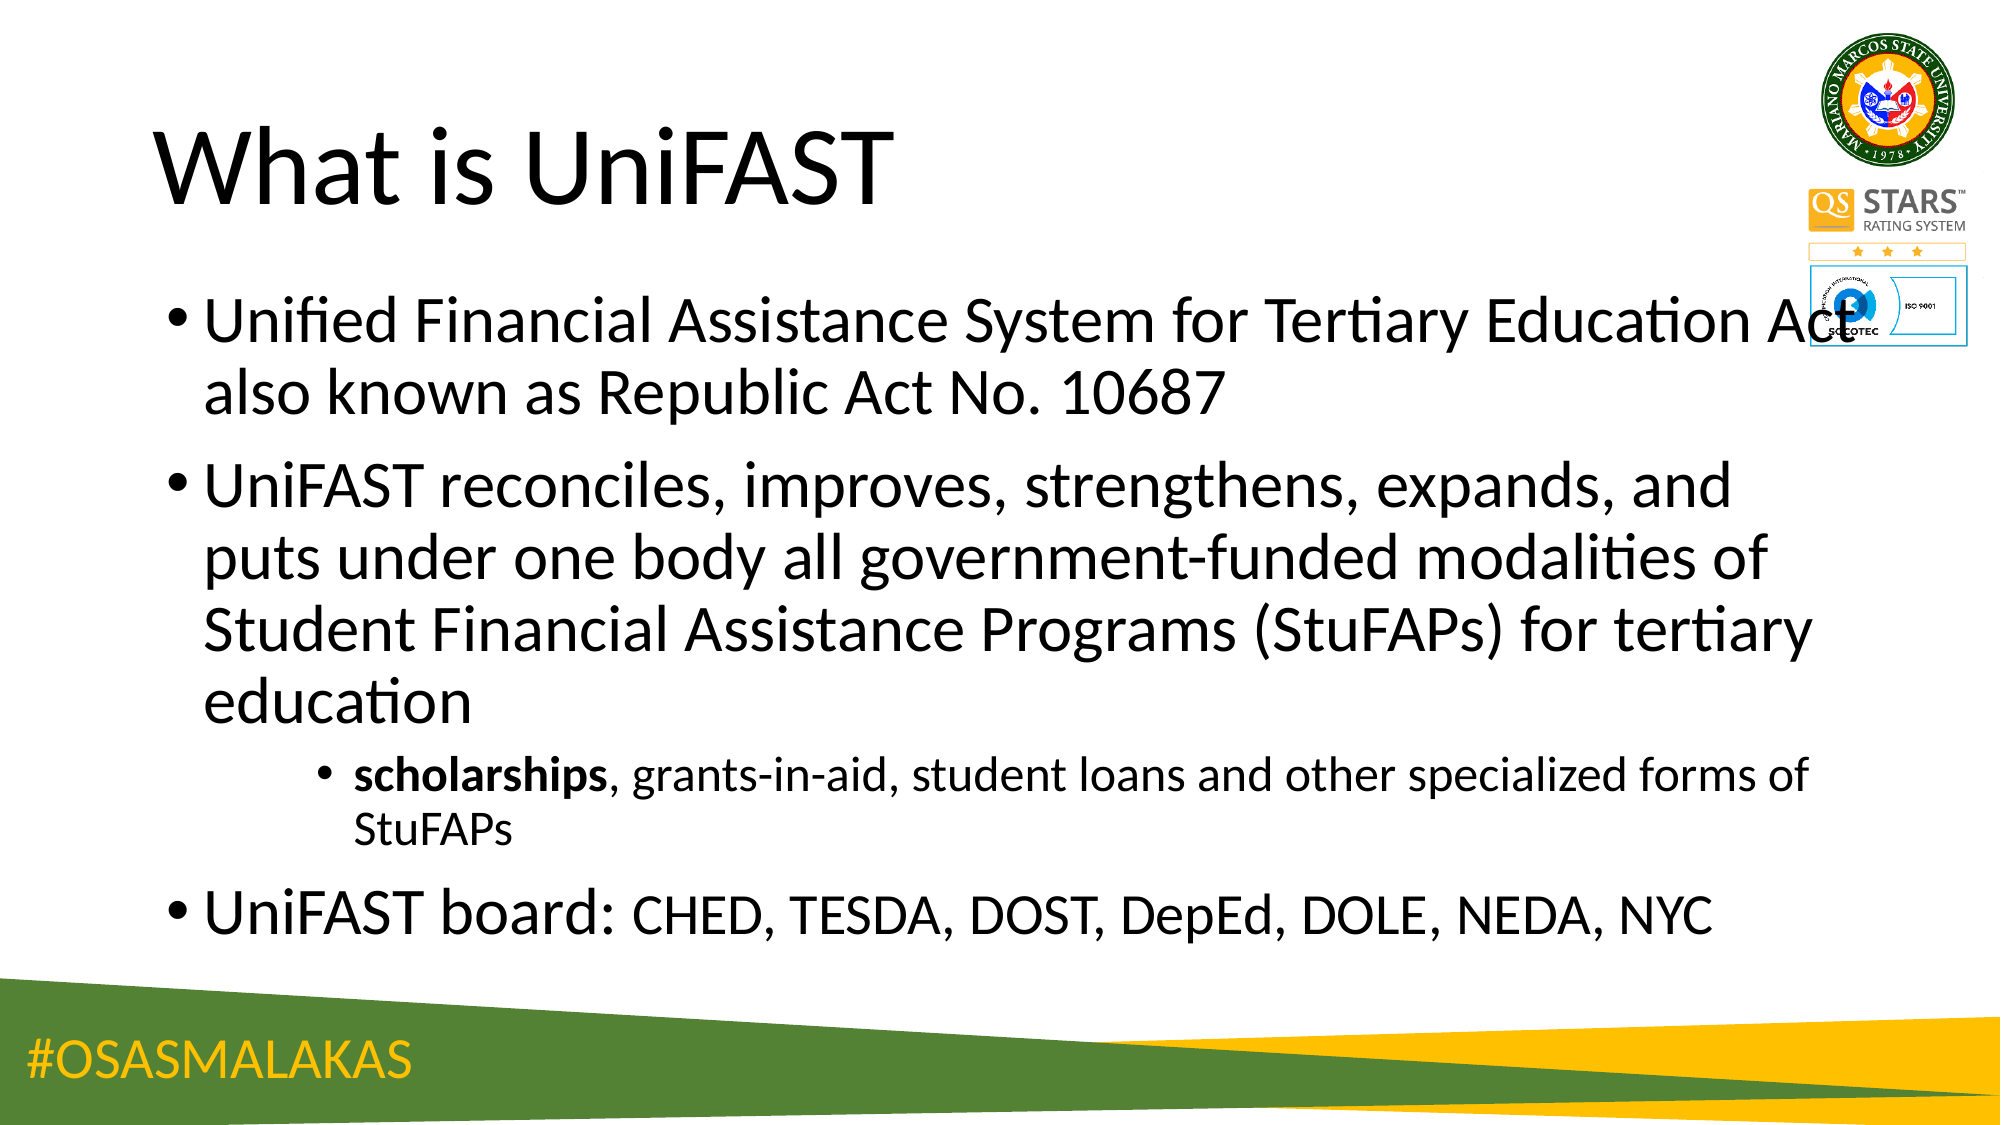

# What is UniFAST
Unified Financial Assistance System for Tertiary Education Act also known as Republic Act No. 10687
UniFAST reconciles, improves, strengthens, expands, and puts under one body all government-funded modalities of Student Financial Assistance Programs (StuFAPs) for tertiary education
scholarships, grants-in-aid, student loans and other specialized forms of StuFAPs
UniFAST board: CHED, TESDA, DOST, DepEd, DOLE, NEDA, NYC